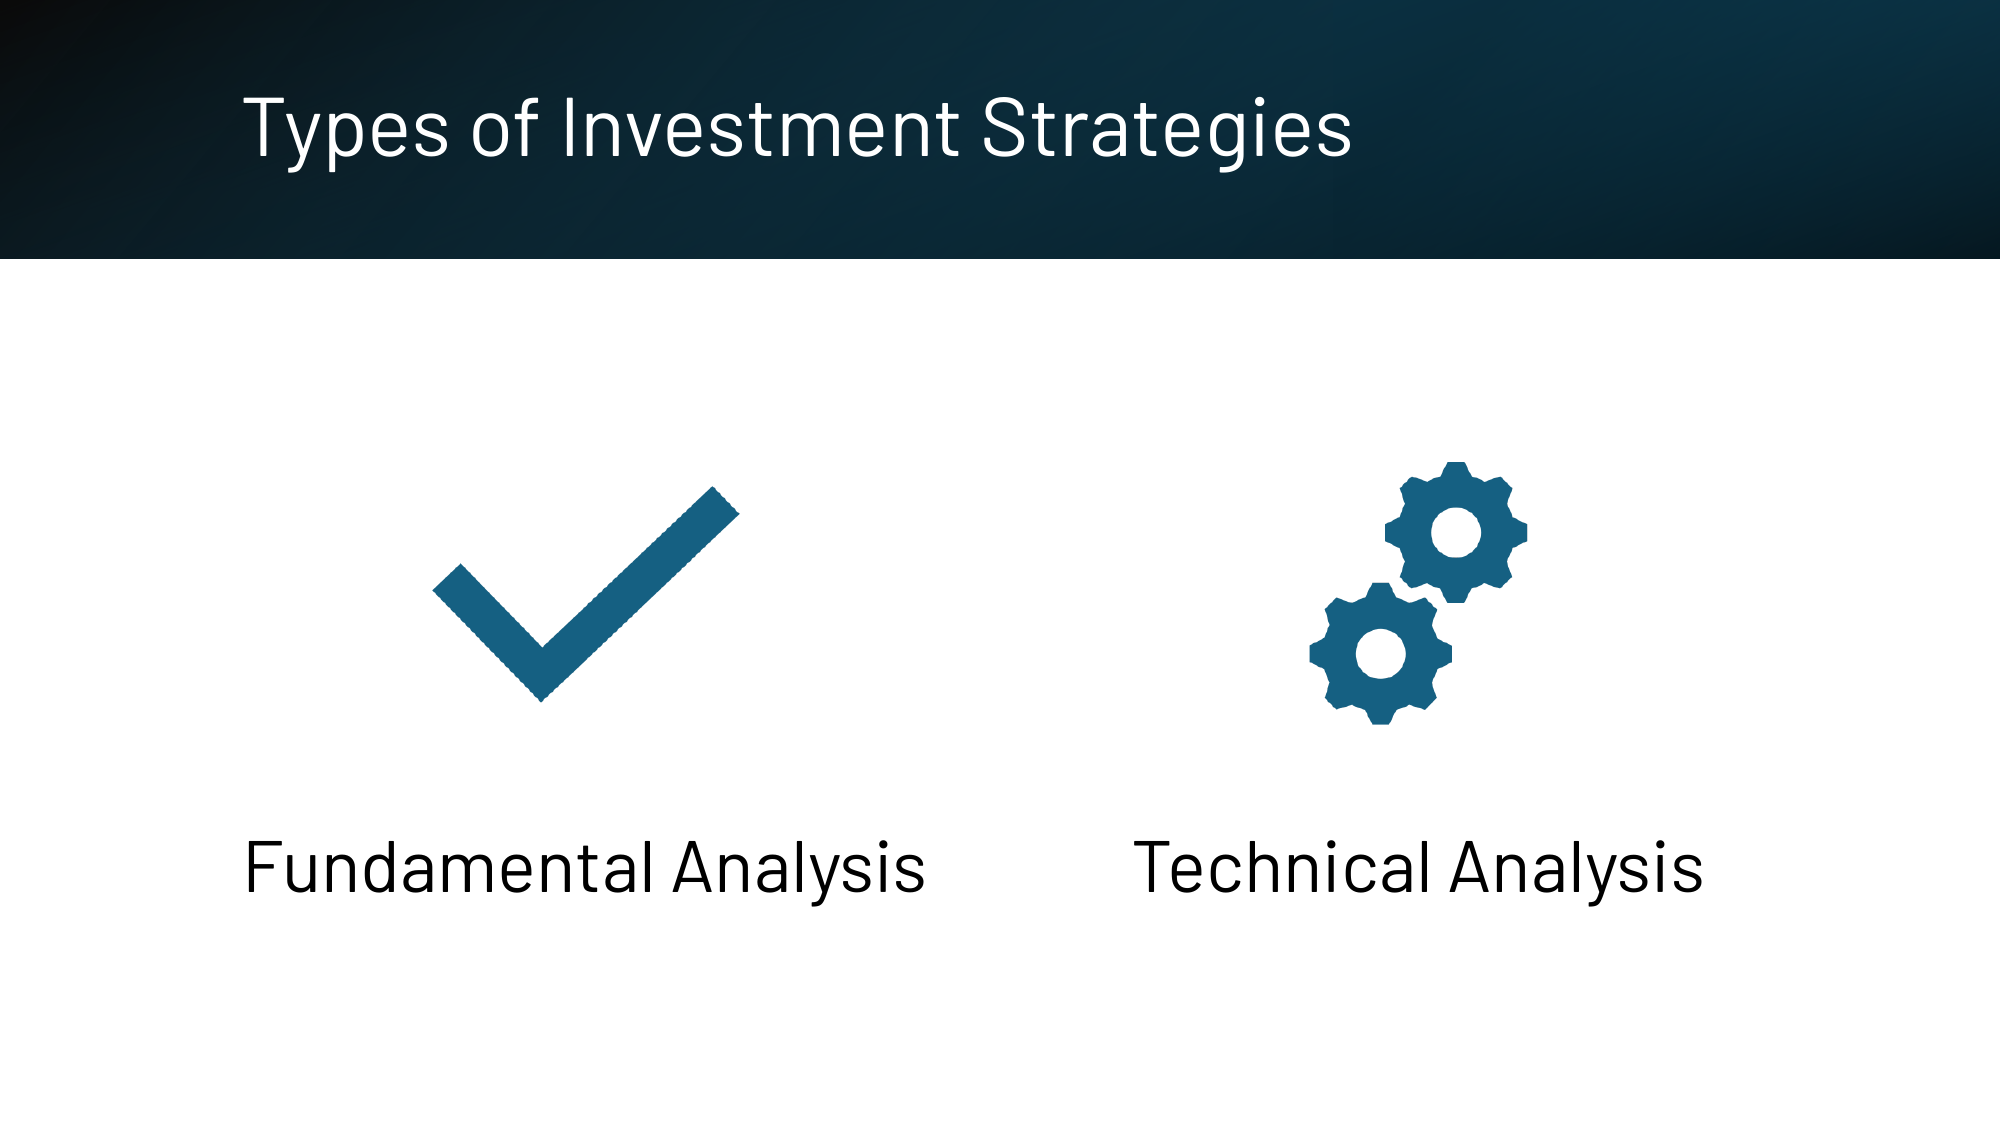

# Types of Investment Strategies
Fundamental Analysis
Technical Analysis